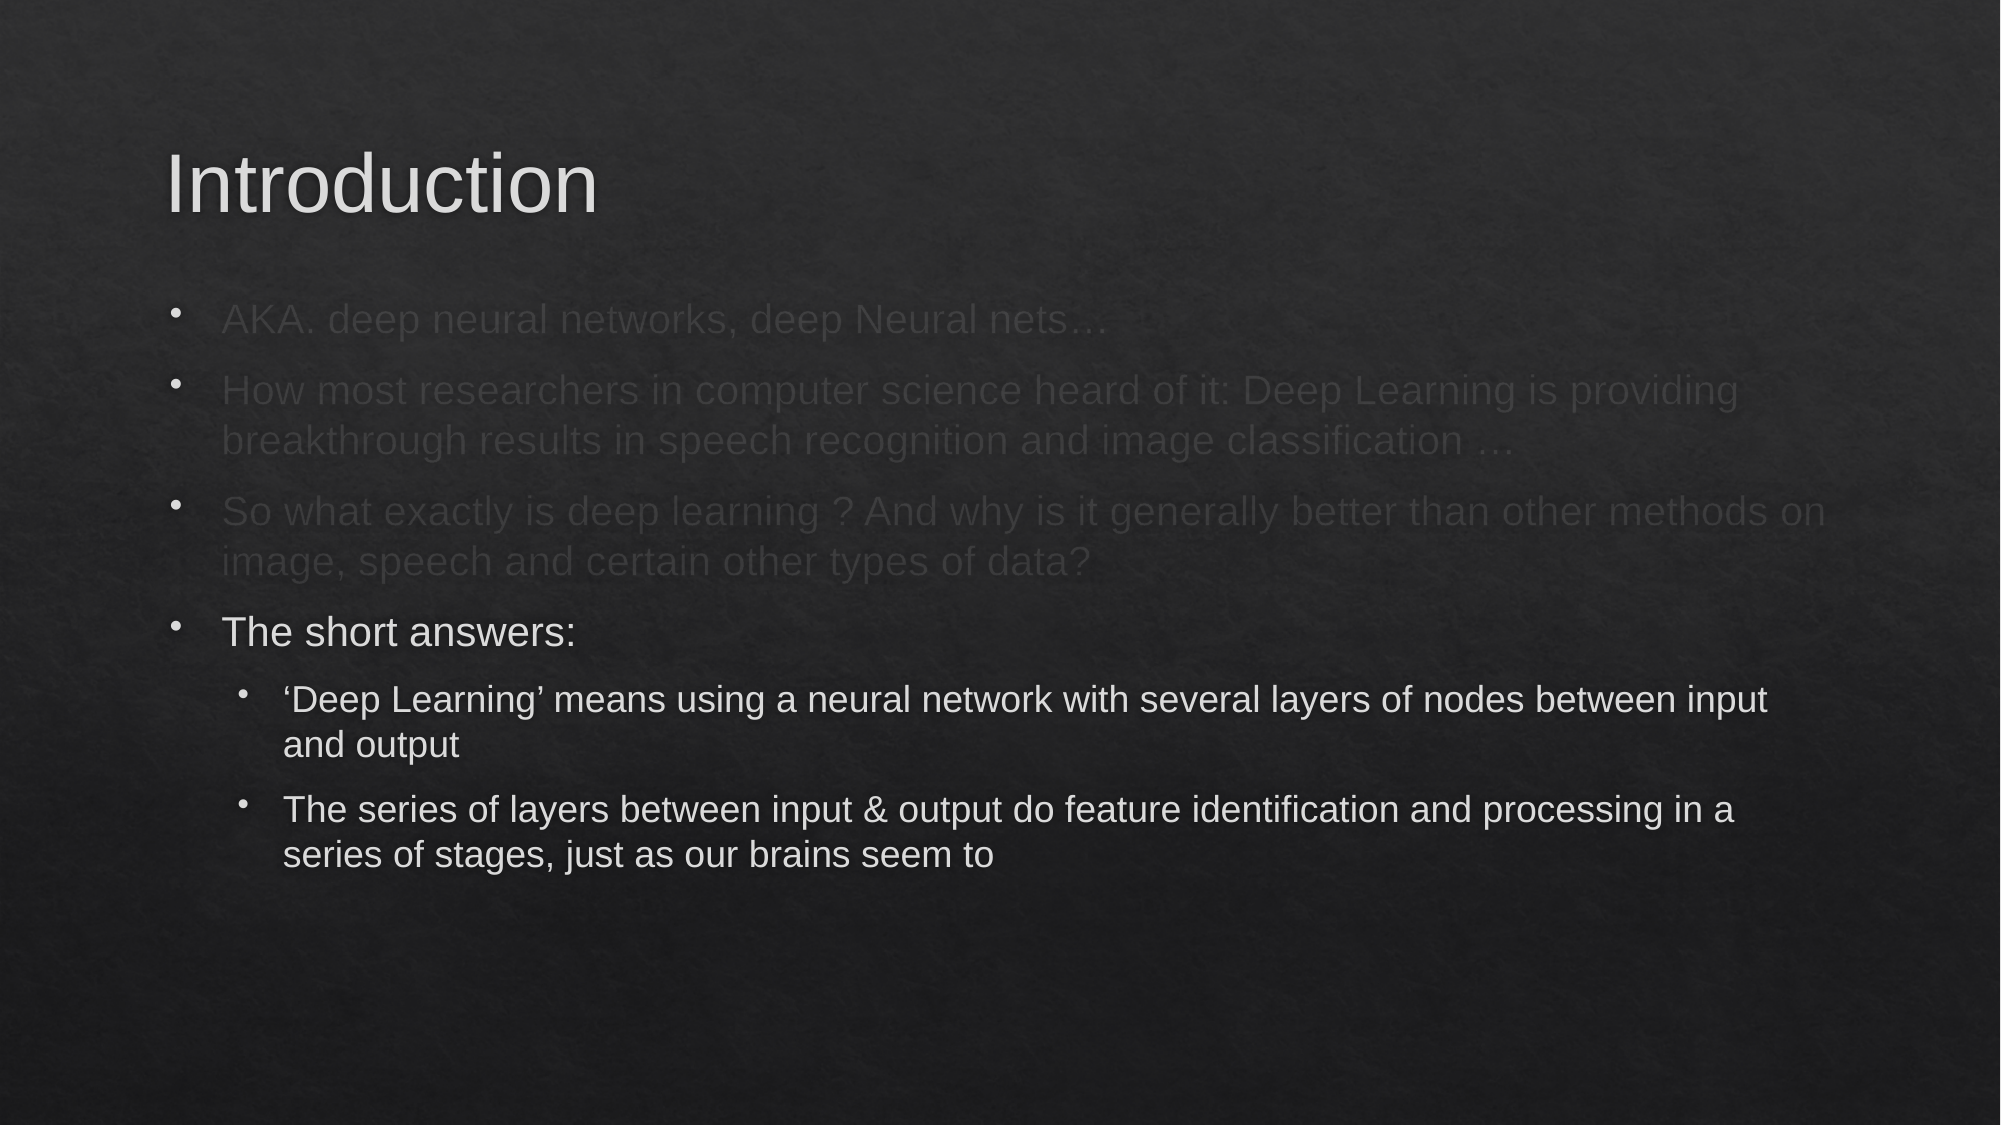

# Introduction
AKA. deep neural networks, deep Neural nets…
How most researchers in computer science heard of it: Deep Learning is providing breakthrough results in speech recognition and image classification …
So what exactly is deep learning ? And why is it generally better than other methods on image, speech and certain other types of data?
The short answers:
‘Deep Learning’ means using a neural network with several layers of nodes between input and output
The series of layers between input & output do feature identification and processing in a series of stages, just as our brains seem to